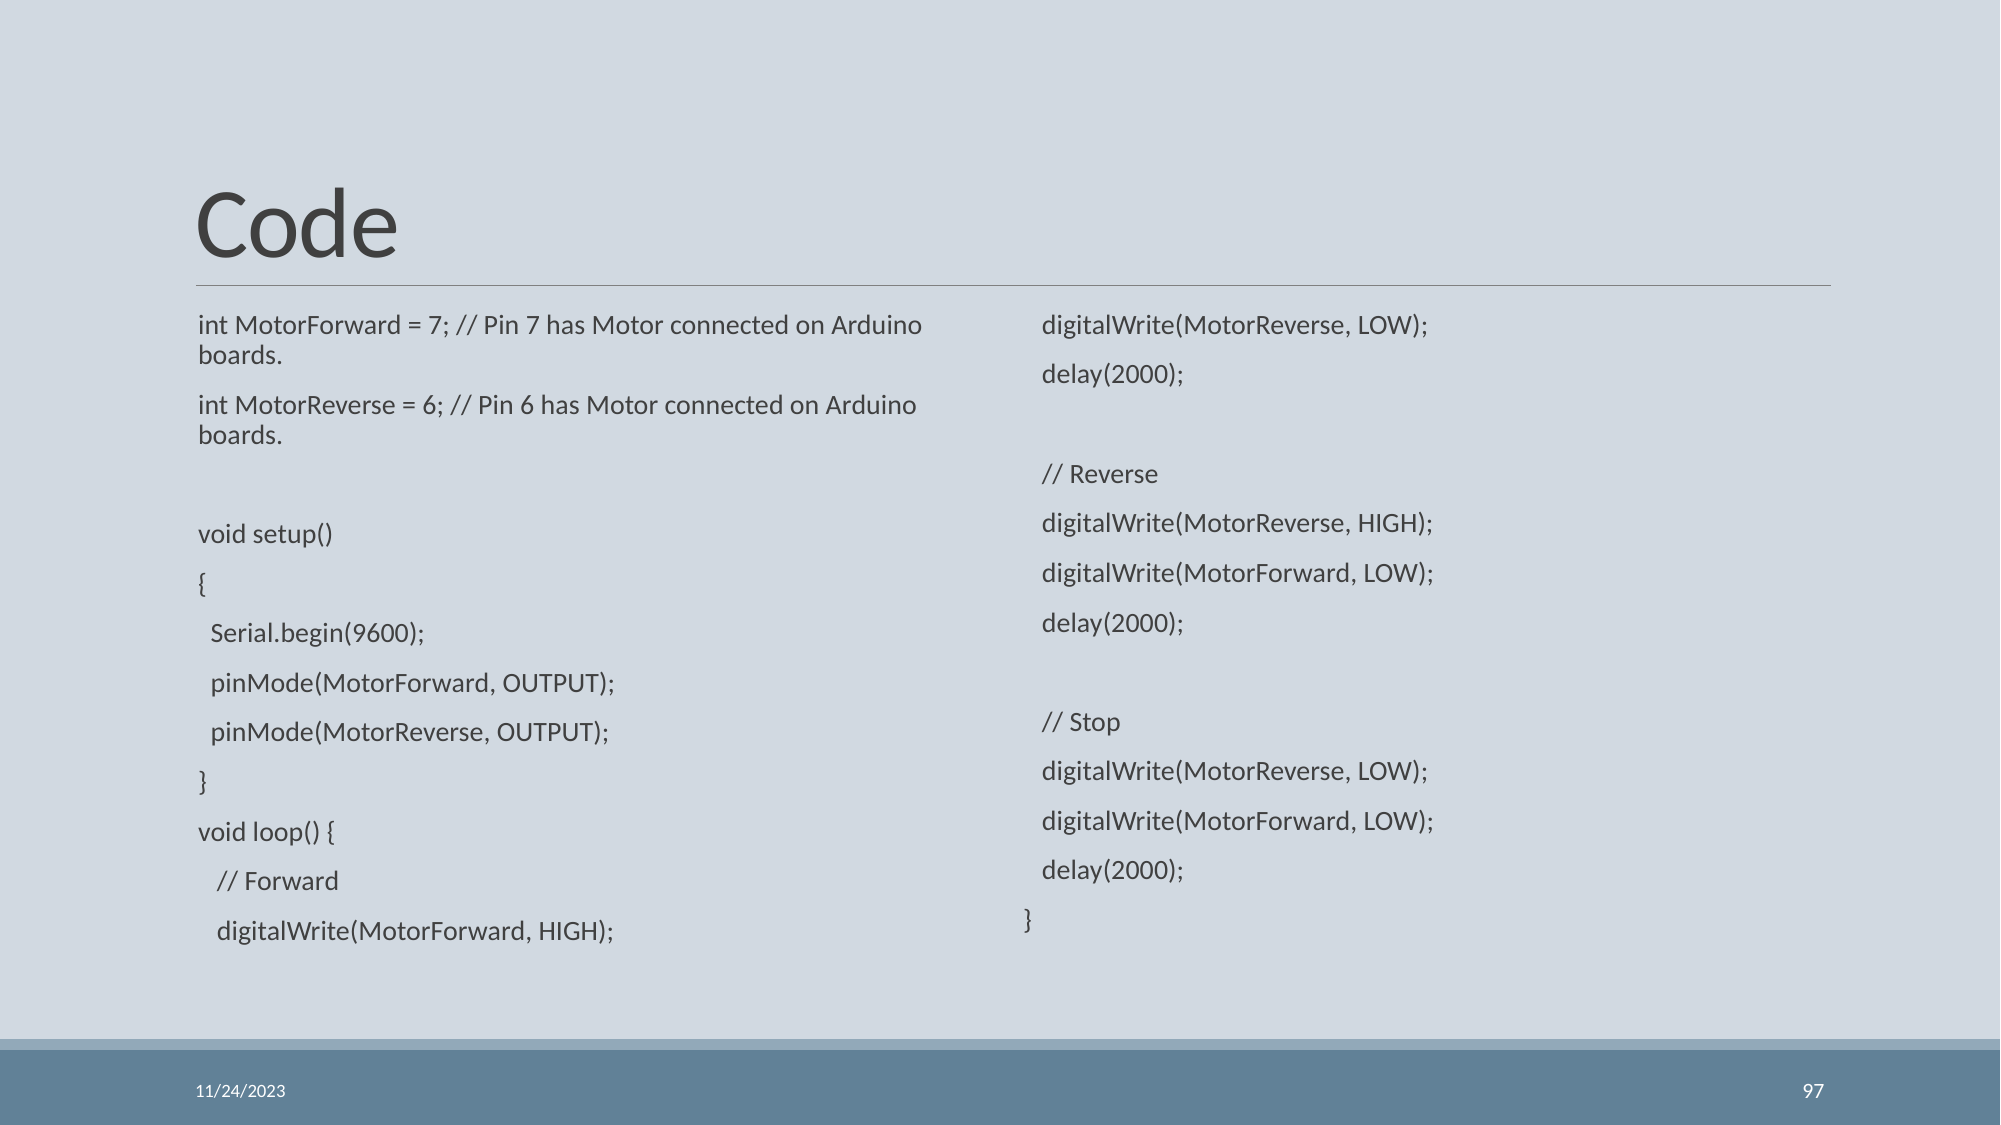

# Code
int MotorForward = 7; // Pin 7 has Motor connected on Arduino boards.
int MotorReverse = 6; // Pin 6 has Motor connected on Arduino boards.

void setup()
{
  Serial.begin(9600);
  pinMode(MotorForward, OUTPUT);
  pinMode(MotorReverse, OUTPUT);
}
void loop() {
   // Forward
   digitalWrite(MotorForward, HIGH);
   digitalWrite(MotorReverse, LOW);
   delay(2000);

   // Reverse
   digitalWrite(MotorReverse, HIGH);
   digitalWrite(MotorForward, LOW);
   delay(2000);

   // Stop
   digitalWrite(MotorReverse, LOW);
   digitalWrite(MotorForward, LOW);
   delay(2000);
}

11/24/2023
97